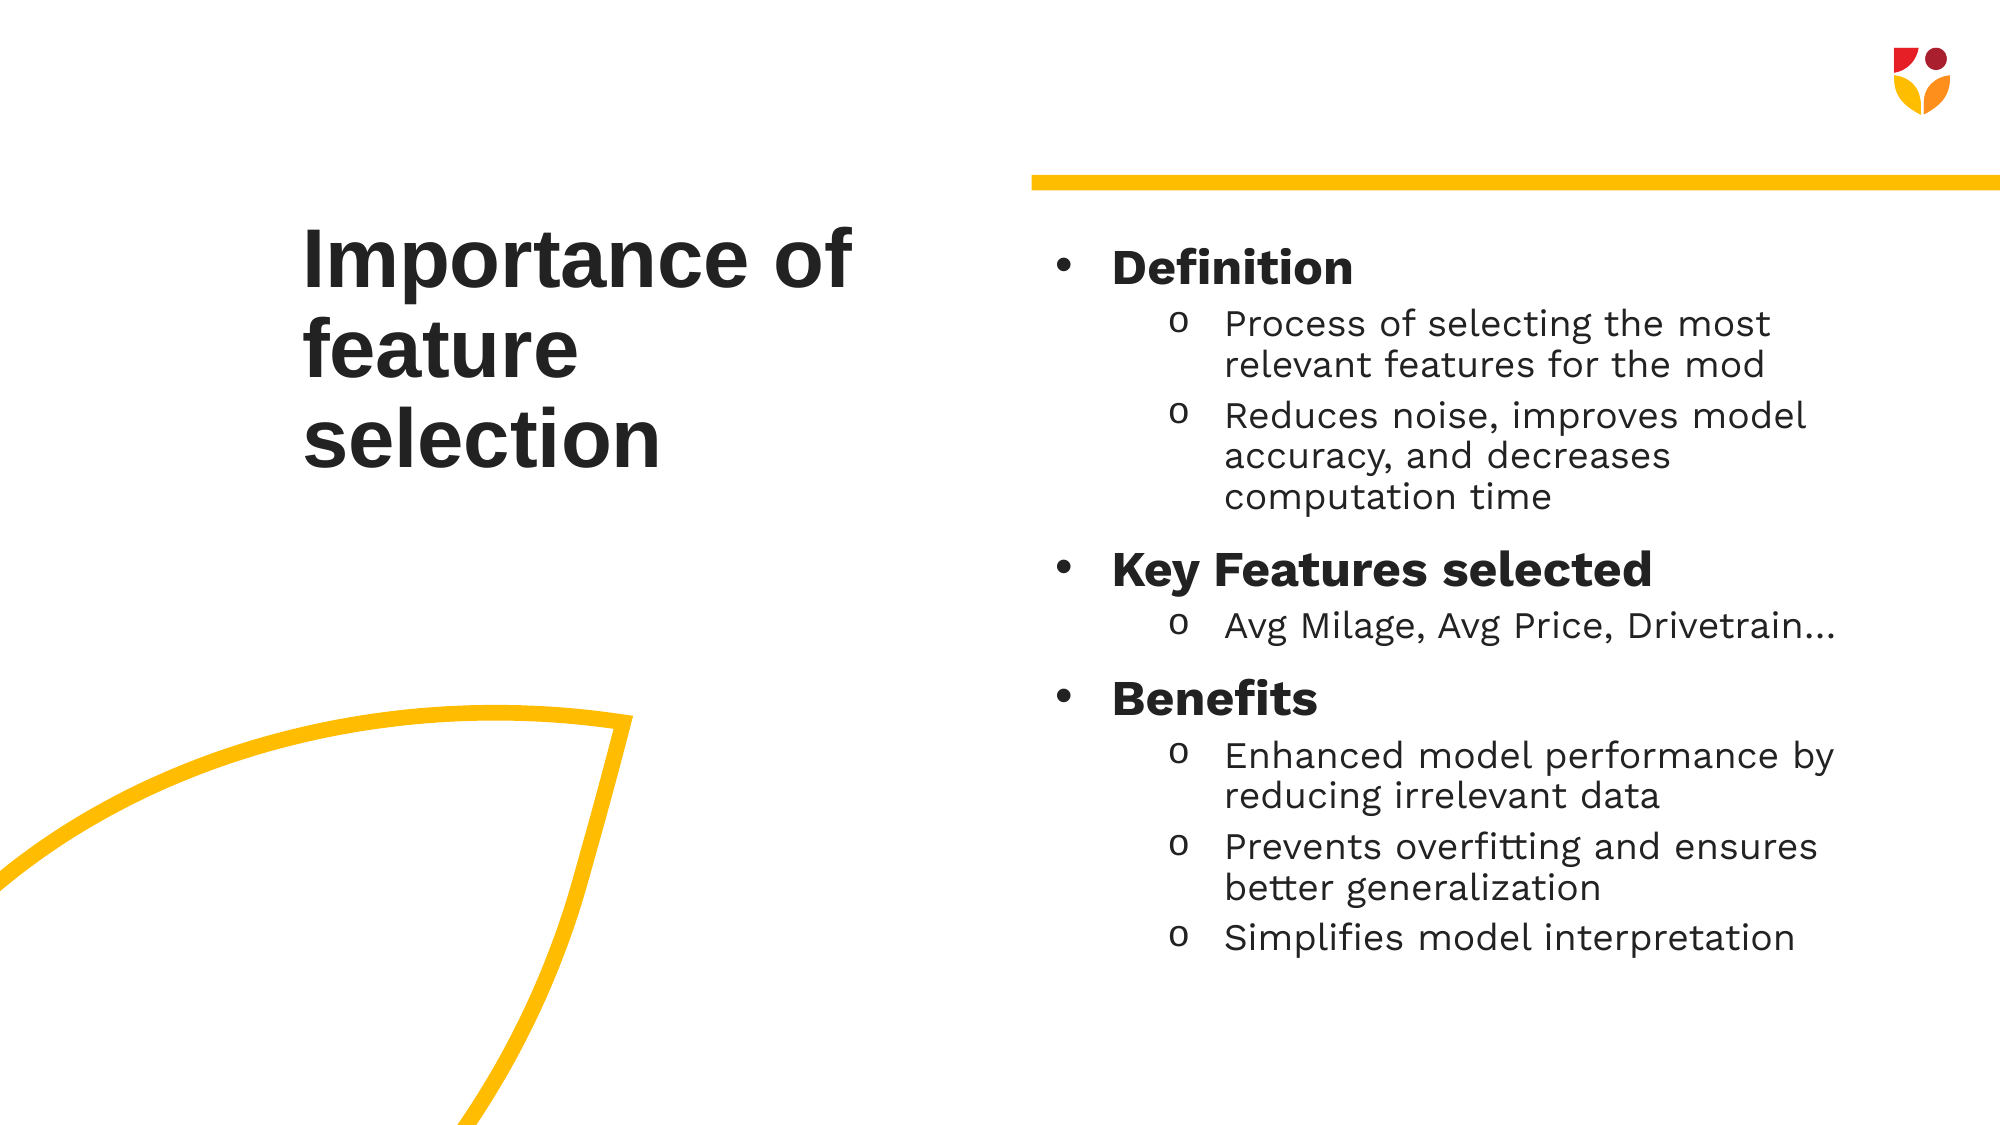

# Importance of feature selection
Definition
Process of selecting the most relevant features for the mod
Reduces noise, improves model accuracy, and decreases computation time
Key Features selected
Avg Milage, Avg Price, Drivetrain…
Benefits
Enhanced model performance by reducing irrelevant data
Prevents overfitting and ensures better generalization
Simplifies model interpretation